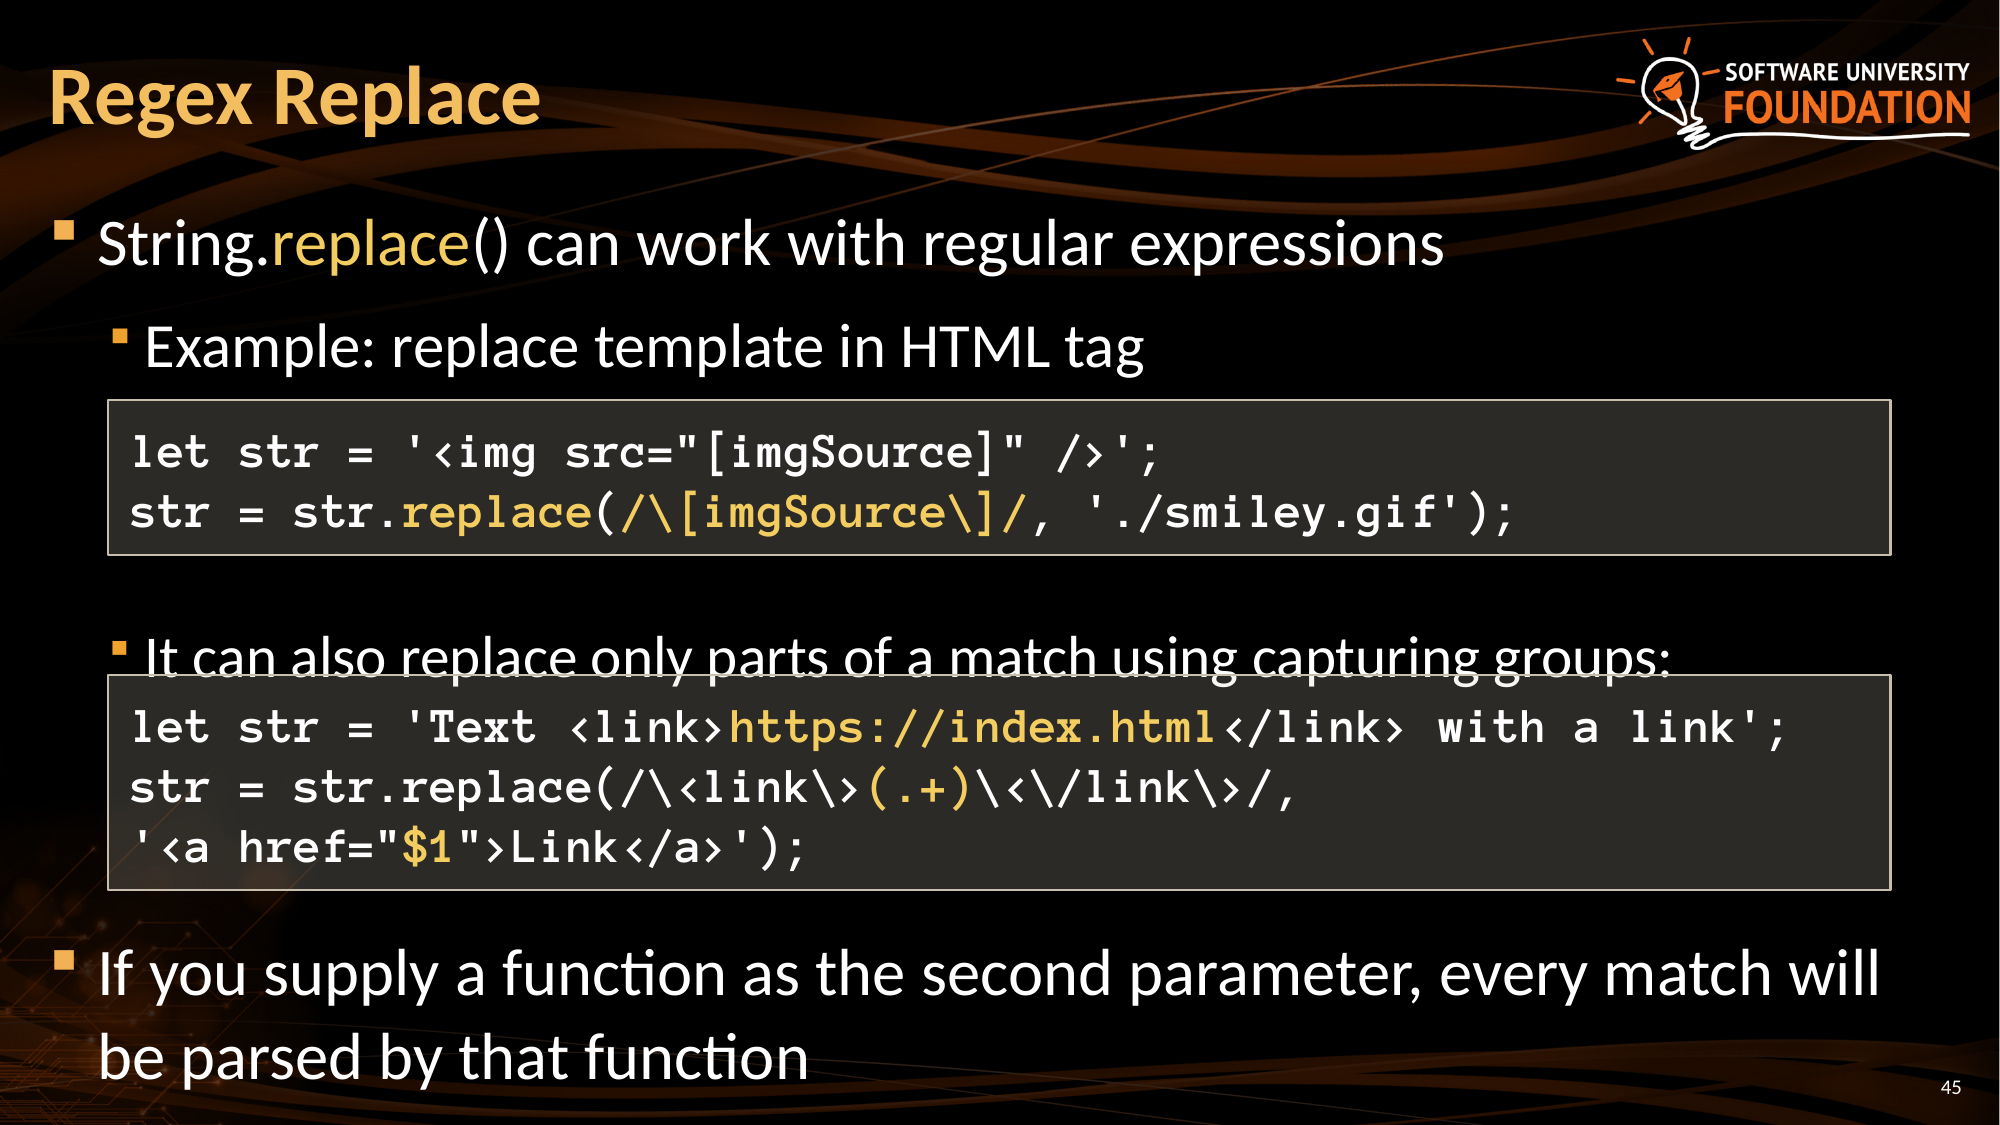

# Regex Replace
String.replace() can work with regular expressions
Example: replace template in HTML tag

It can also replace only parts of a match using capturing groups:

If you supply a function as the second parameter, every match will be parsed by that function

let str = '<img src="[imgSource]" />';
str = str.replace(/\[imgSource\]/, './smiley.gif');
let str = 'Text <link>https://index.html</link> with a link';
str = str.replace(/\<link\>(.+)\<\/link\>/,
'<a href="$1">Link</a>');
45